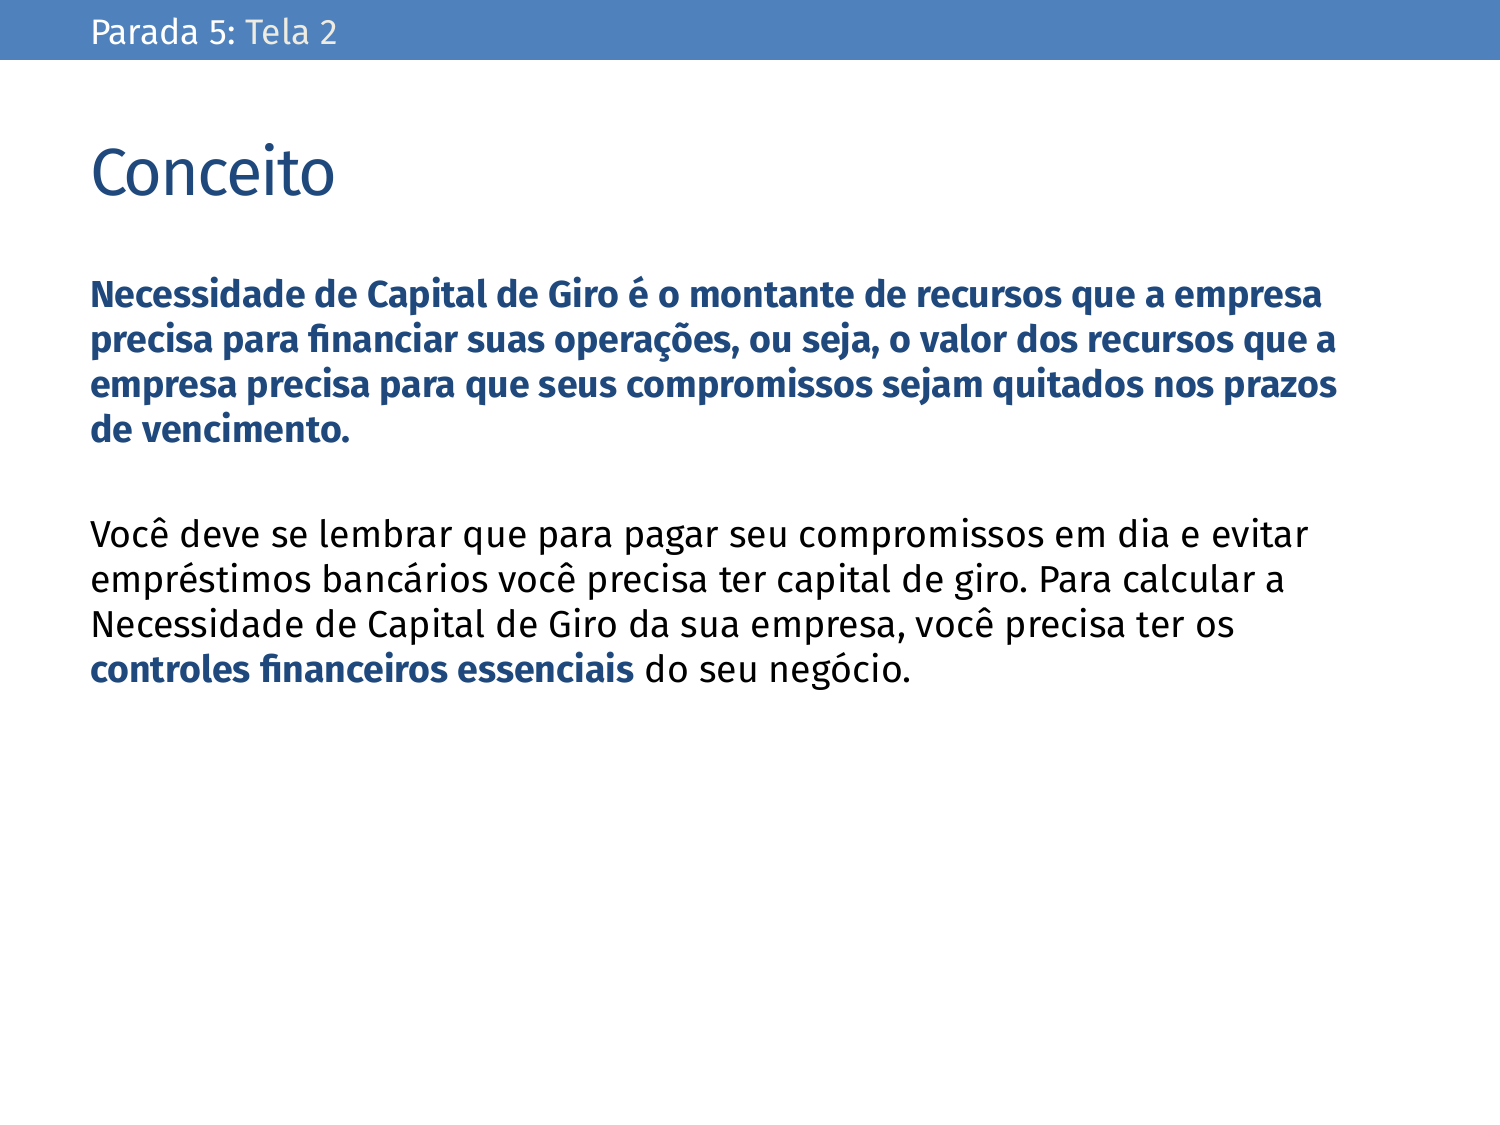

Parada 5: Tela 2
# Conceito
Necessidade de Capital de Giro é o montante de recursos que a empresa precisa para financiar suas operações, ou seja, o valor dos recursos que a empresa precisa para que seus compromissos sejam quitados nos prazos de vencimento.

Você deve se lembrar que para pagar seu compromissos em dia e evitar empréstimos bancários você precisa ter capital de giro. Para calcular a Necessidade de Capital de Giro da sua empresa, você precisa ter os controles financeiros essenciais do seu negócio.